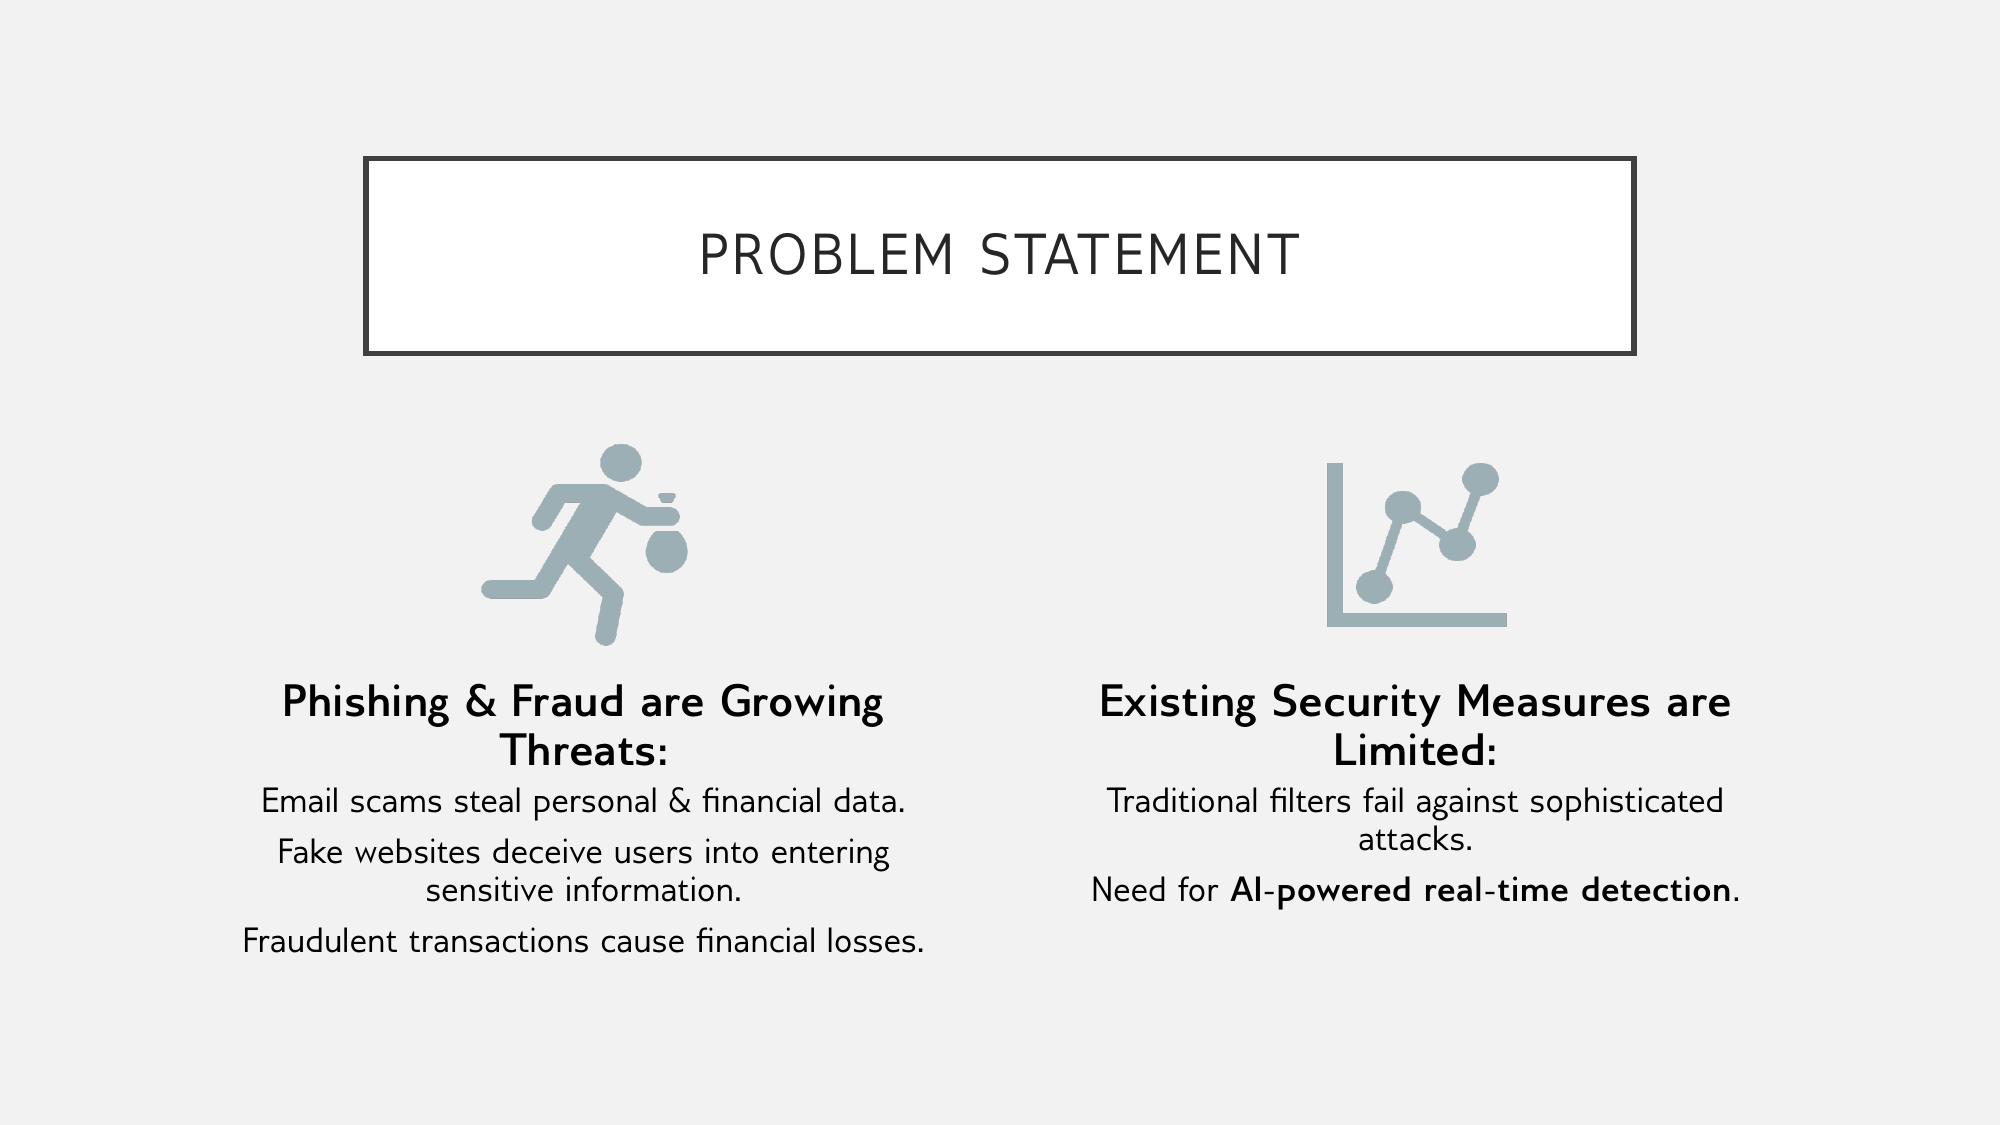

# Problem Statement
Phishing & Fraud are Growing Threats:
Email scams steal personal & financial data.
Fake websites deceive users into entering sensitive information.
Fraudulent transactions cause financial losses.
Existing Security Measures are Limited:
Traditional filters fail against sophisticated attacks.
Need for AI-powered real-time detection.